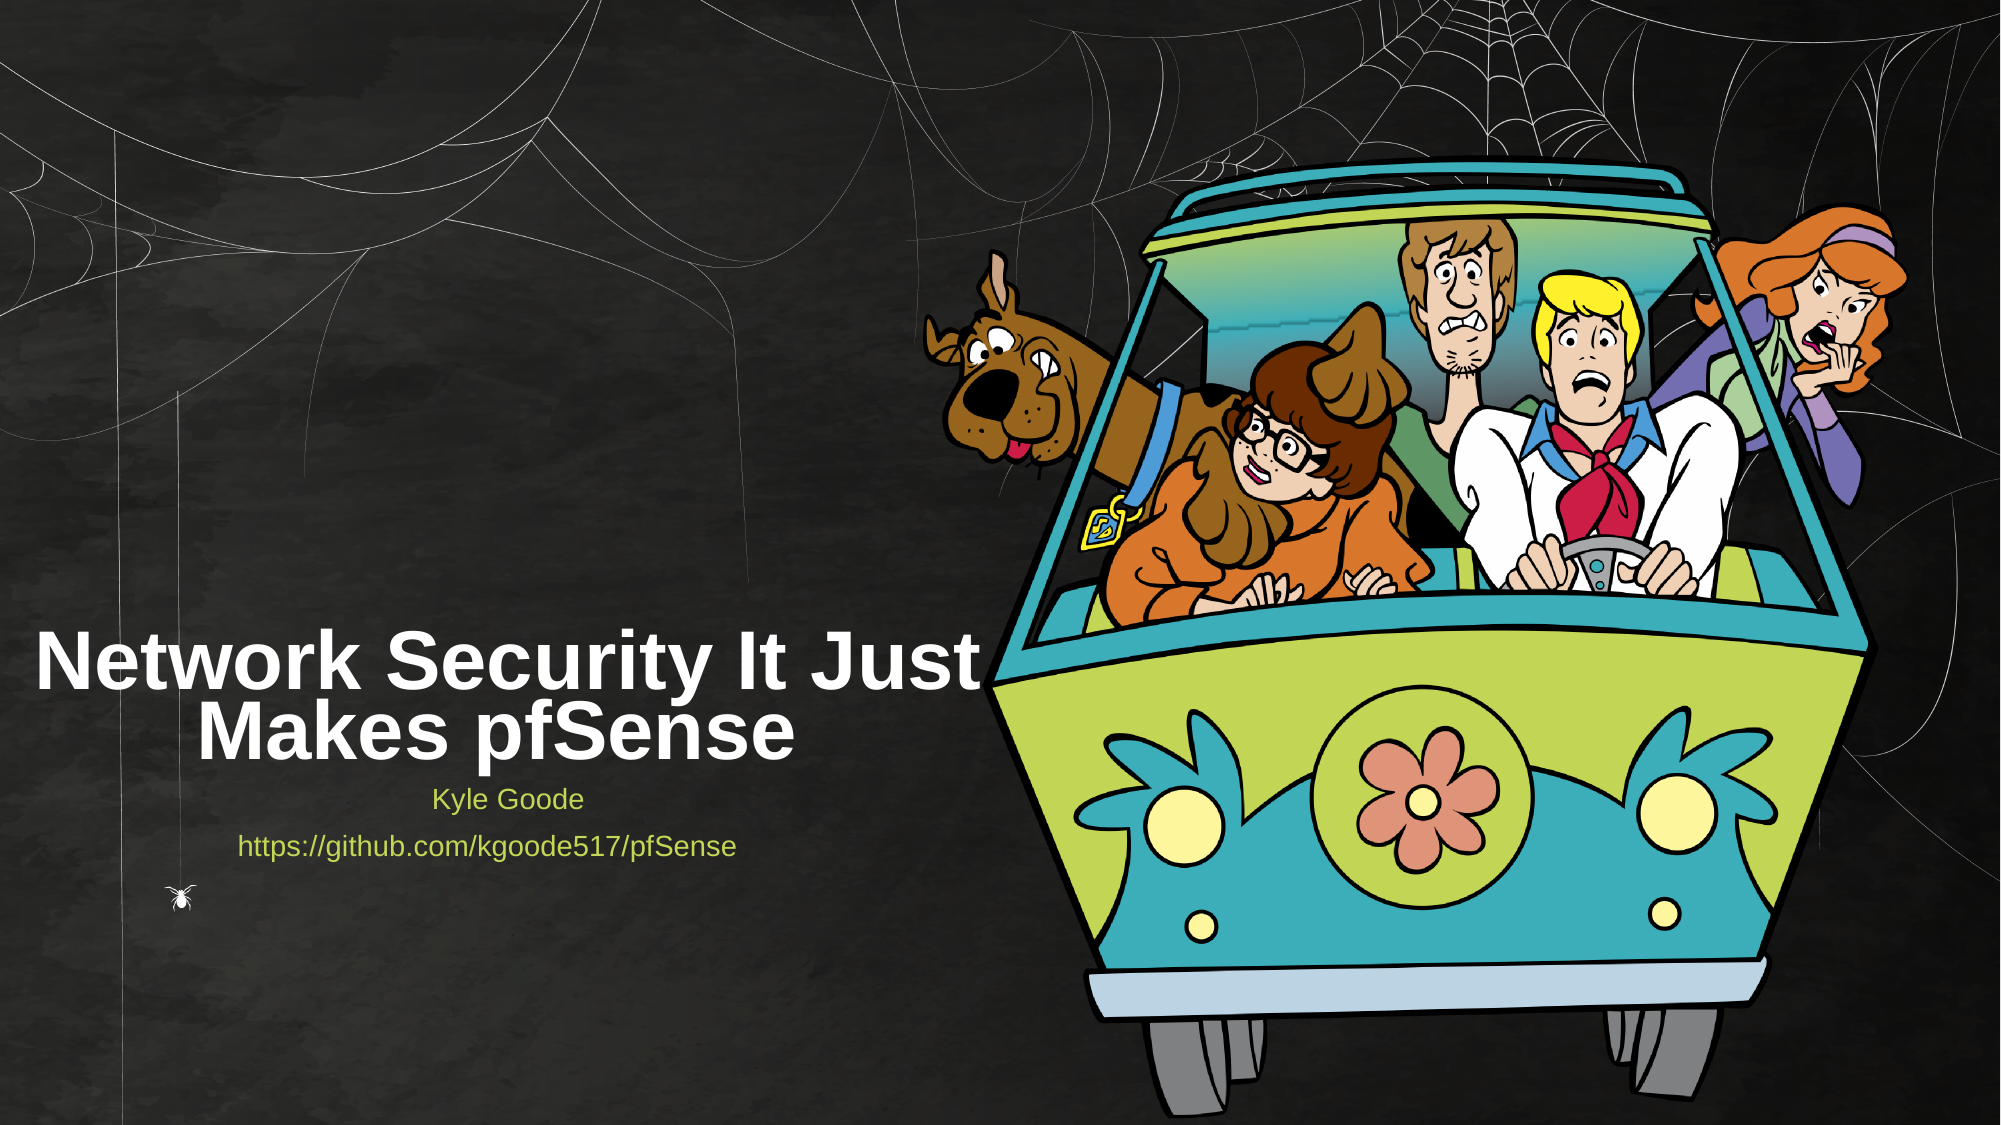

# Network Security It Just Makes pfSense
Kyle Goode
https://github.com/kgoode517/pfSense